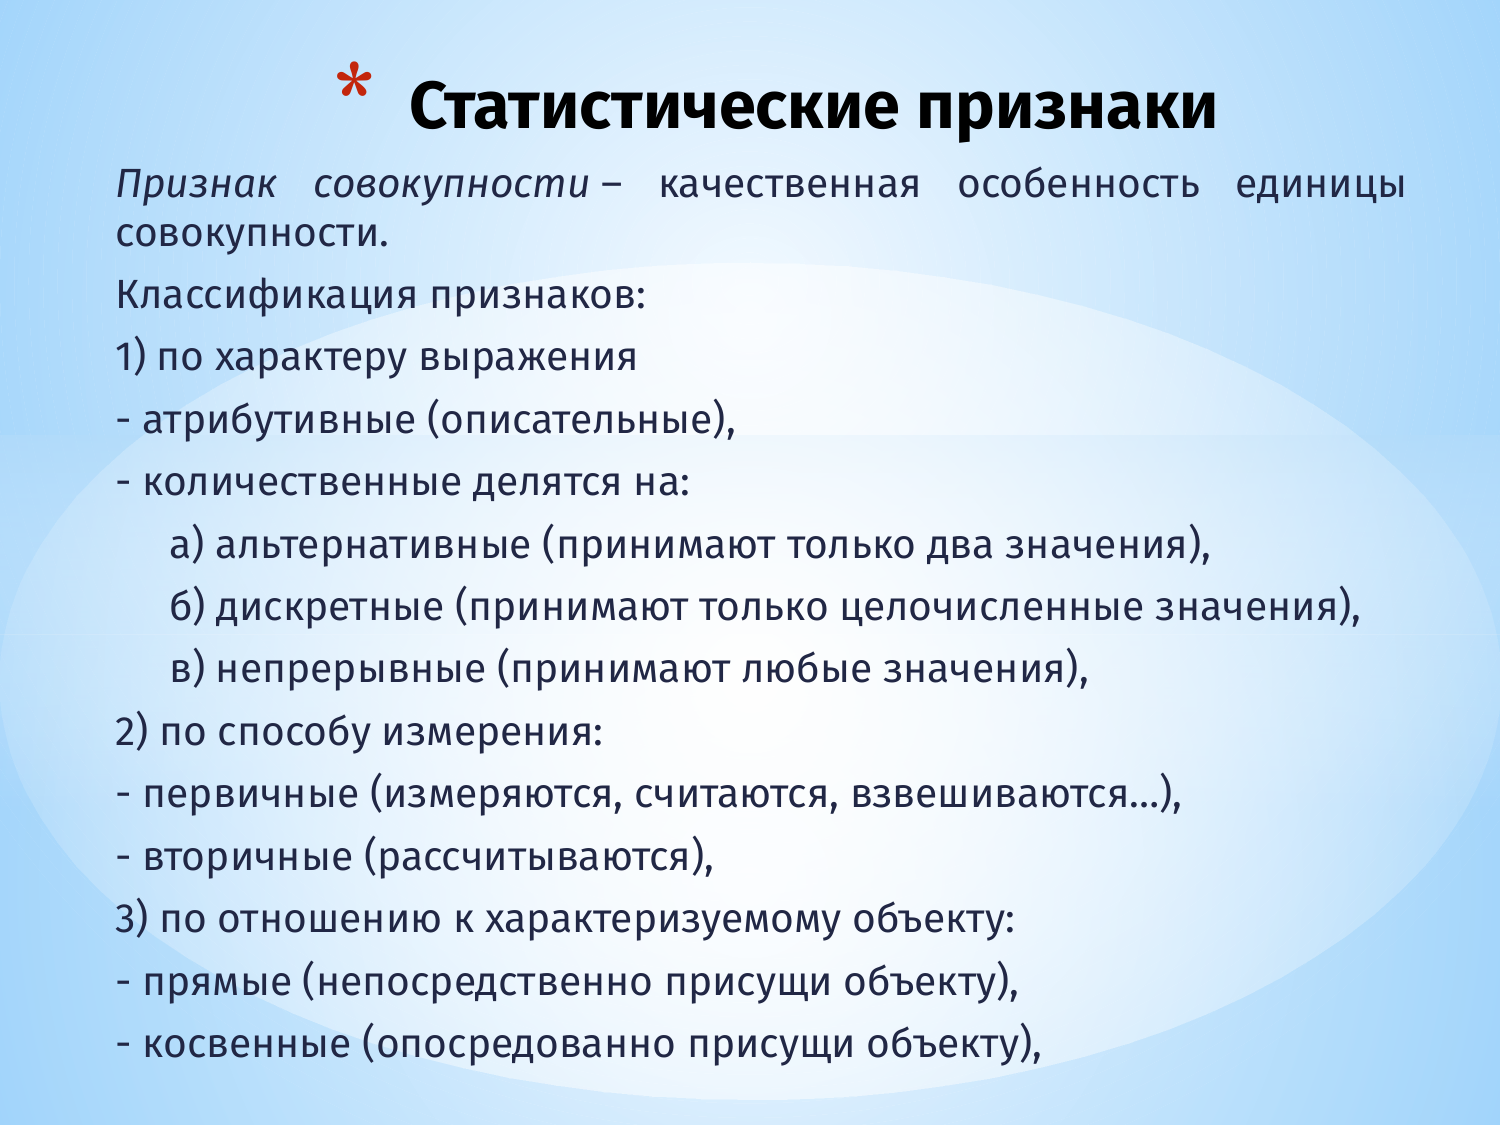

# Статистические признаки
Признак совокупности – качественная особенность единицы совокупности.
Классификация признаков:
1) по характеру выражения
- атрибутивные (описательные),
- количественные делятся на:
     а) альтернативные (принимают только два значения),
     б) дискретные (принимают только целочисленные значения),
     в) непрерывные (принимают любые значения),
2) по способу измерения:
- первичные (измеряются, считаются, взвешиваются…),
- вторичные (рассчитываются),
3) по отношению к характеризуемому объекту:
- прямые (непосредственно присущи объекту),
- косвенные (опосредованно присущи объекту),